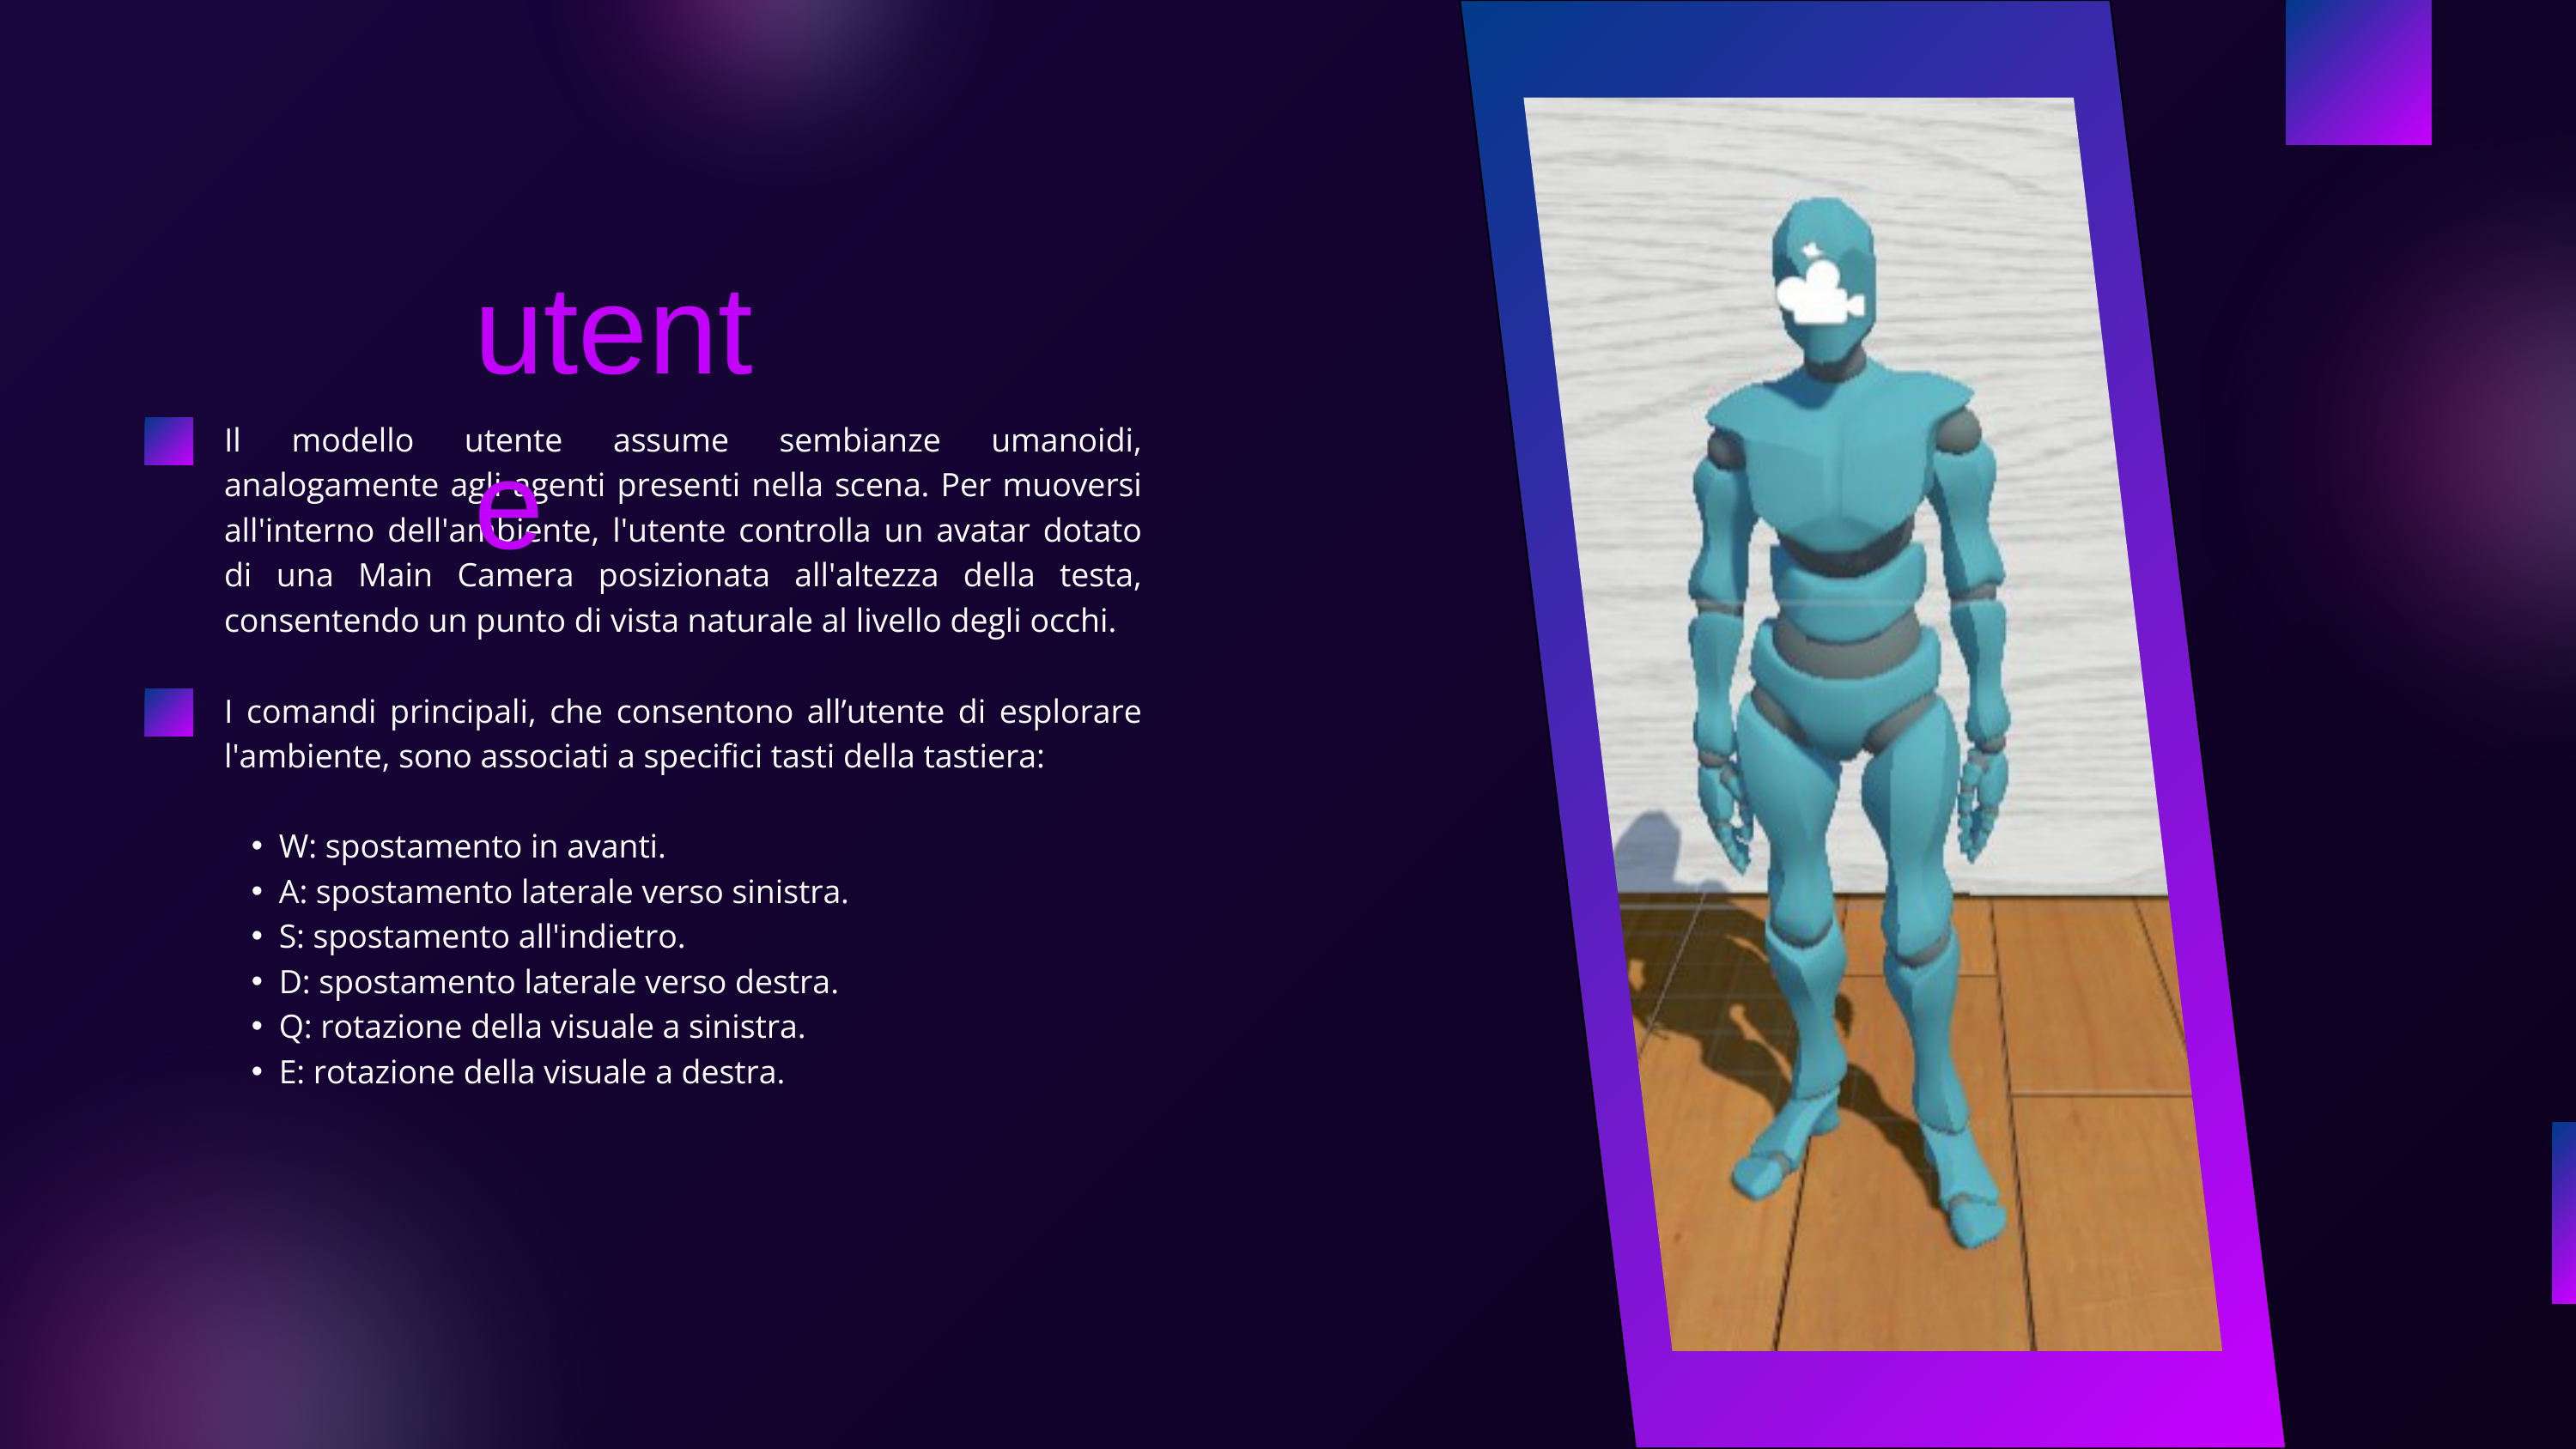

utente
Il modello utente assume sembianze umanoidi, analogamente agli agenti presenti nella scena. Per muoversi all'interno dell'ambiente, l'utente controlla un avatar dotato di una Main Camera posizionata all'altezza della testa, consentendo un punto di vista naturale al livello degli occhi.

I comandi principali, che consentono all’utente di esplorare l'ambiente, sono associati a specifici tasti della tastiera:

W: spostamento in avanti.
A: spostamento laterale verso sinistra.
S: spostamento all'indietro.
D: spostamento laterale verso destra.
Q: rotazione della visuale a sinistra.
E: rotazione della visuale a destra.